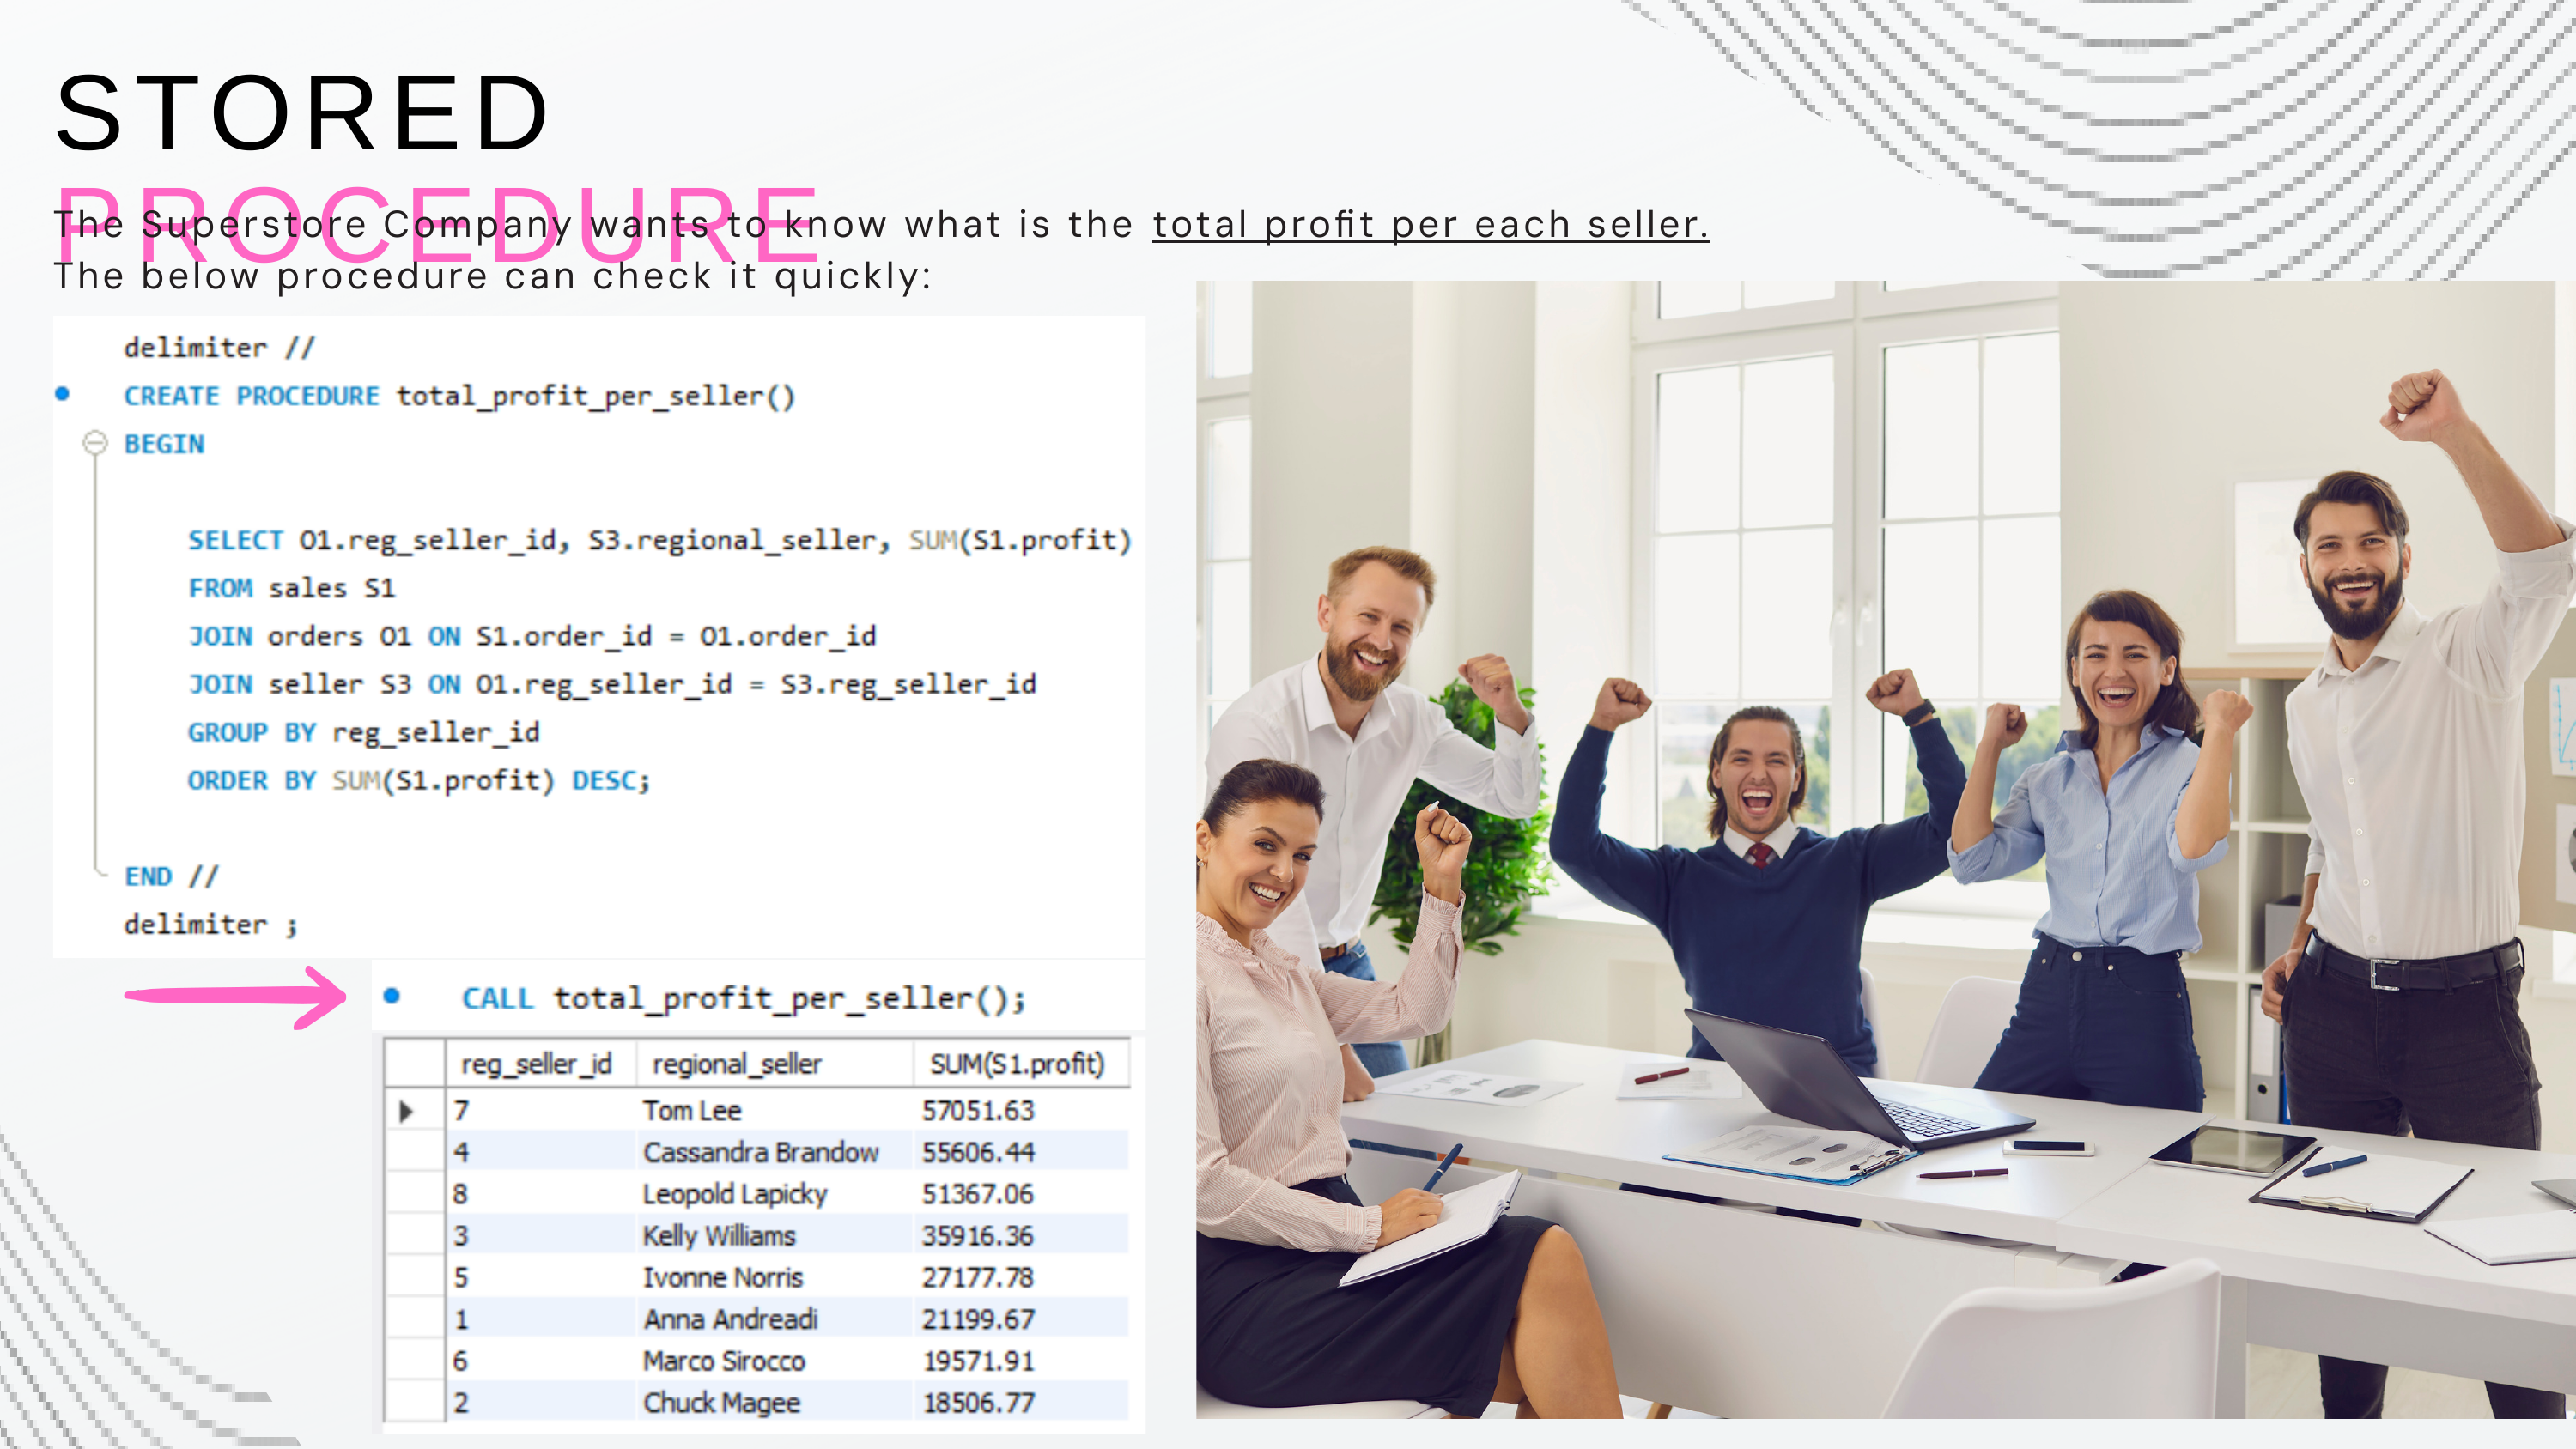

STORED PROCEDURE
The Superstore Company wants to know what is the total profit per each seller.
The below procedure can check it quickly: